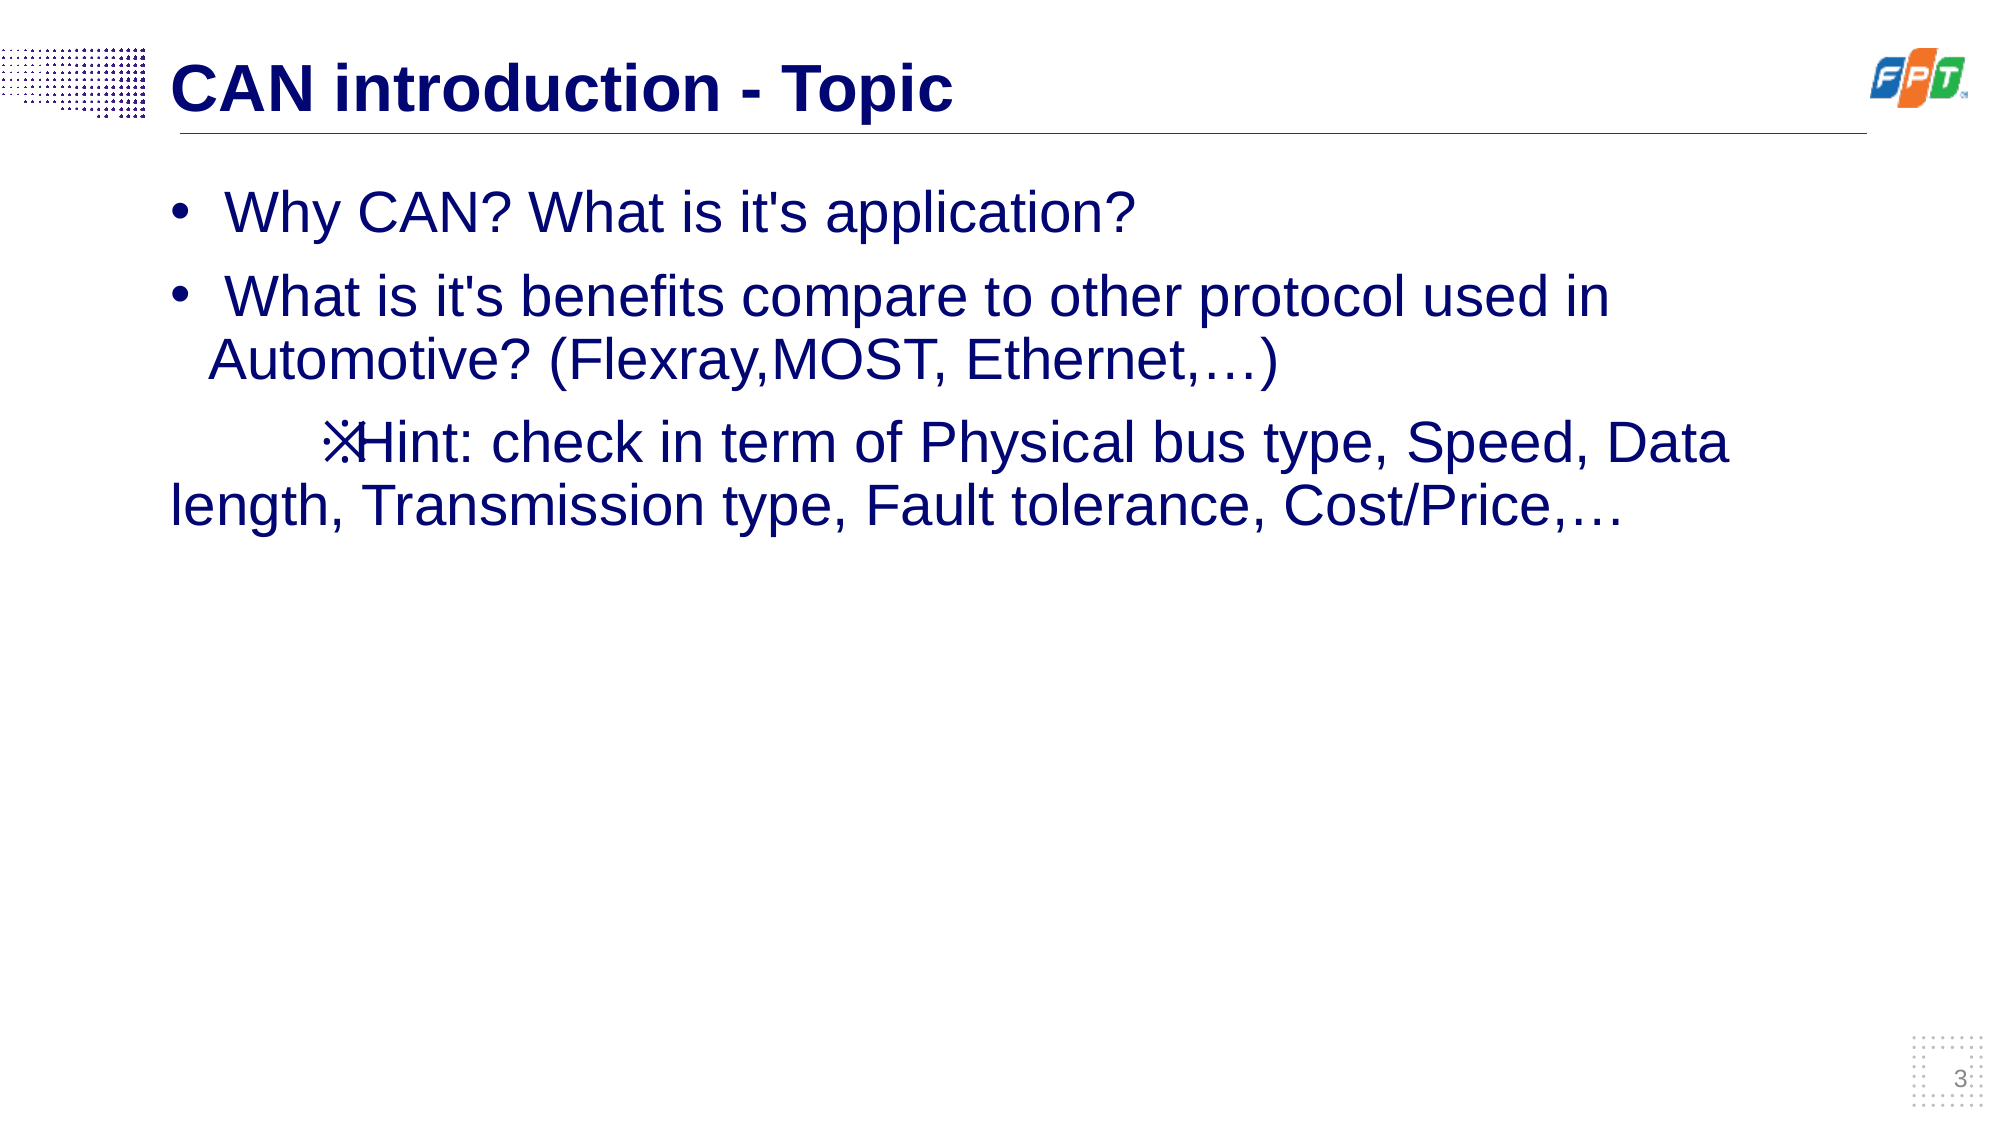

# CAN introduction - Topic
 Why CAN? What is it's application?
 What is it's benefits compare to other protocol used in Automotive? (Flexray,MOST, Ethernet,…)
	※Hint: check in term of Physical bus type, Speed, Data length, Transmission type, Fault tolerance, Cost/Price,…
3